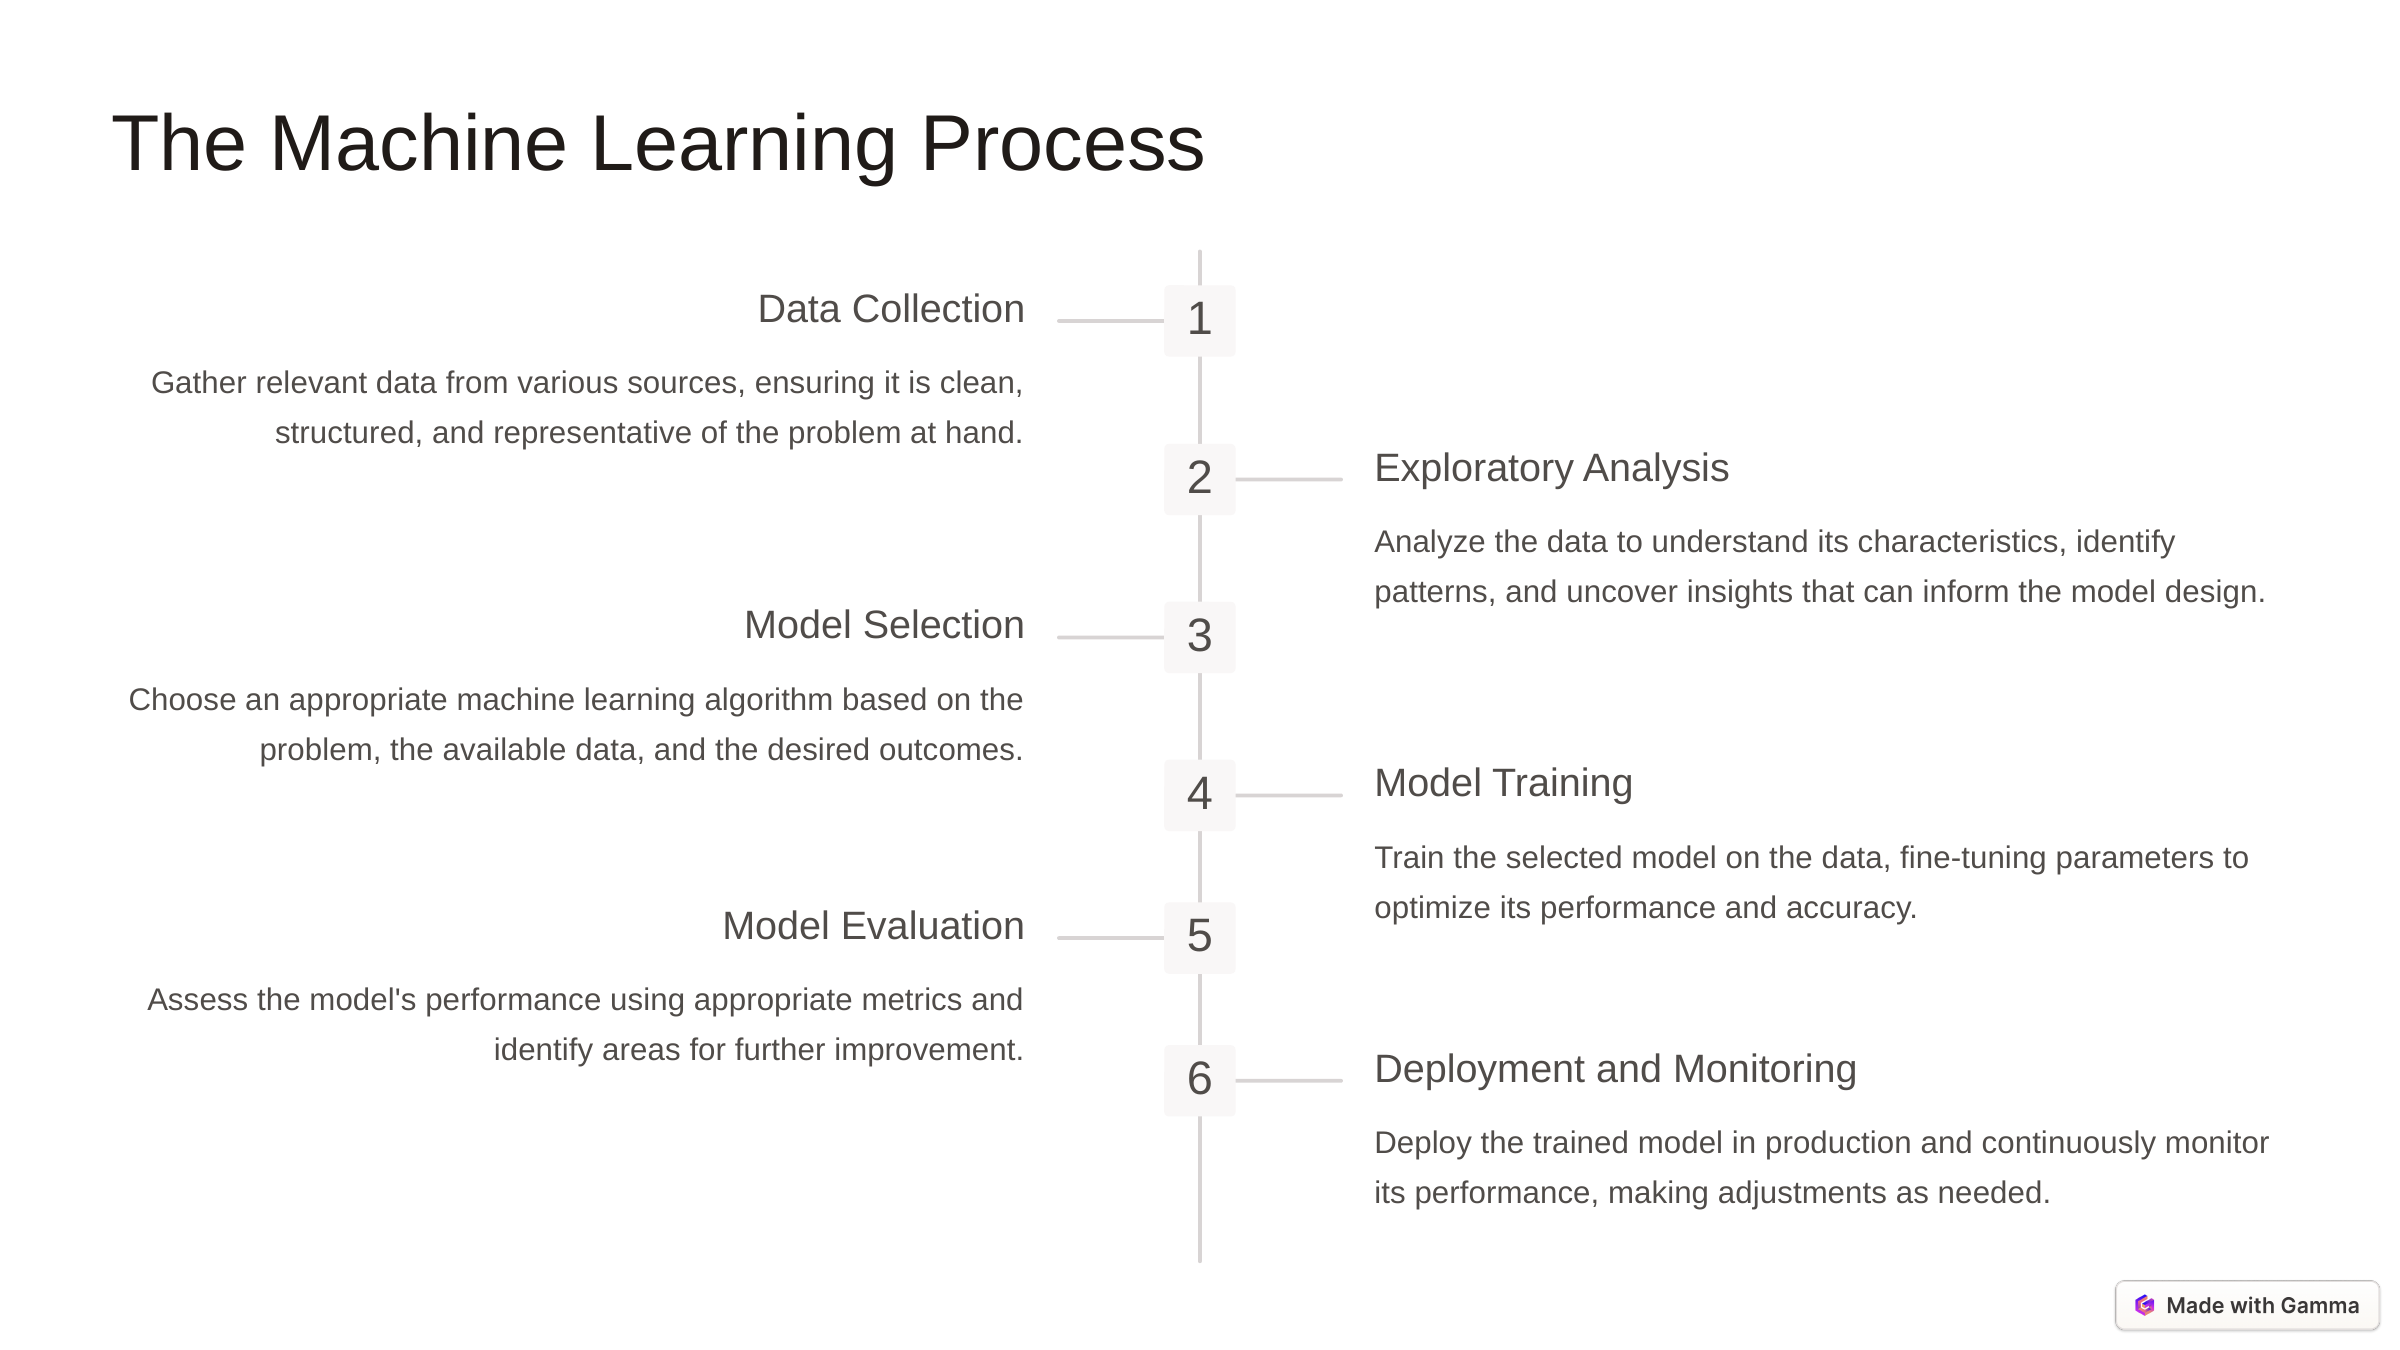

The Machine Learning Process

Data Collection

1

Gather relevant data from various sources, ensuring it is clean, structured, and representative of the problem at hand.
Exploratory Analysis

2

Analyze the data to understand its characteristics, identify patterns, and uncover insights that can inform the model design.
Model Selection

3

Choose an appropriate machine learning algorithm based on the problem, the available data, and the desired outcomes.
Model Training

4

Train the selected model on the data, fine-tuning parameters to optimize its performance and accuracy.
Model Evaluation

5

Assess the model's performance using appropriate metrics and identify areas for further improvement.
Deployment and Monitoring

6

Deploy the trained model in production and continuously monitor its performance, making adjustments as needed.